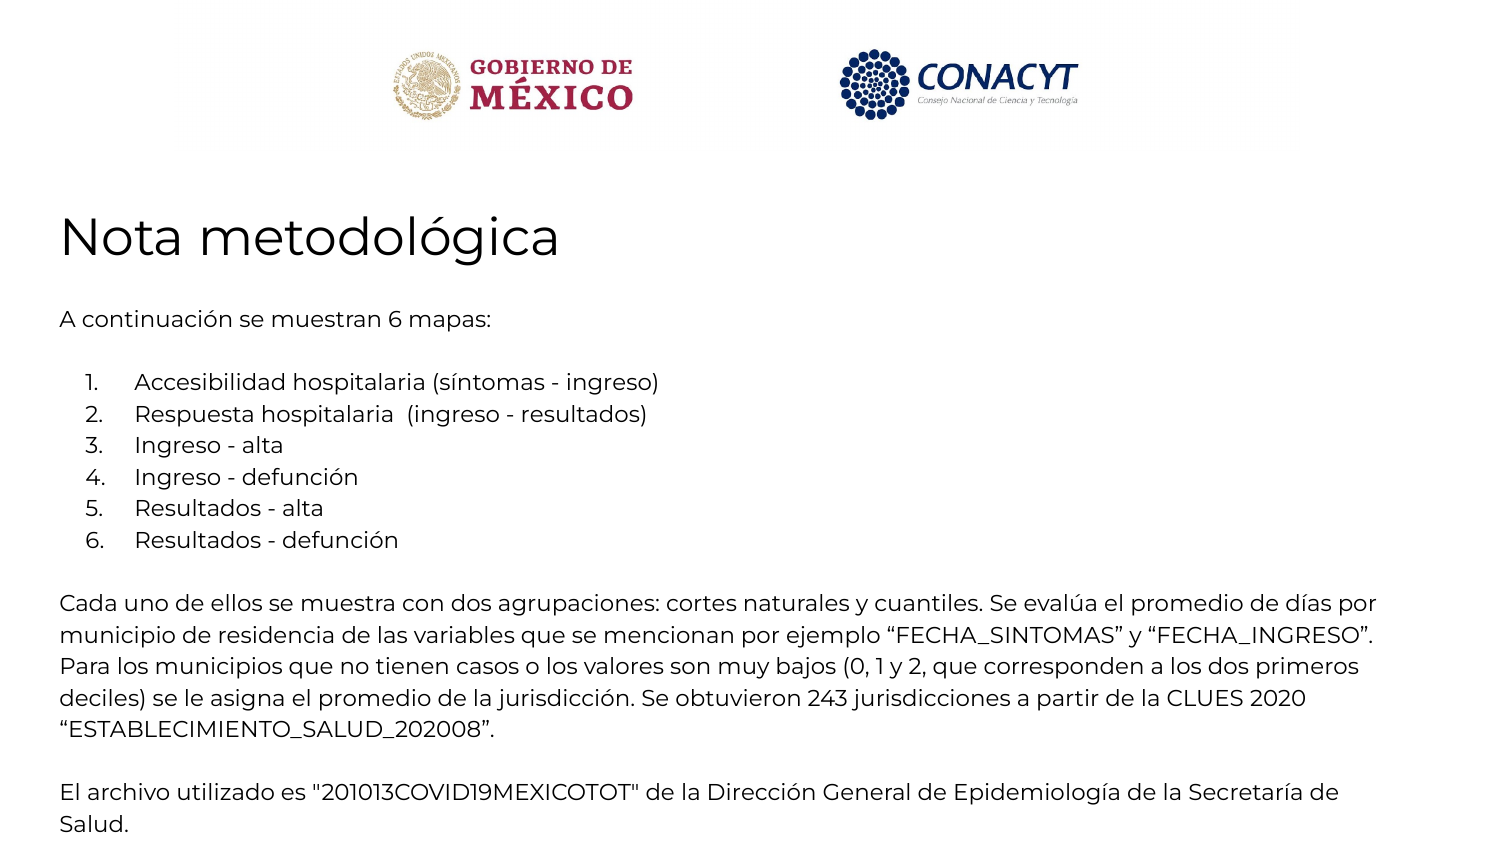

Nota metodológica

A continuación se muestran 6 mapas:

Accesibilidad hospitalaria (síntomas - ingreso)
Respuesta hospitalaria  (ingreso - resultados)
Ingreso - alta
Ingreso - defunción
Resultados - alta
Resultados - defunción

Cada uno de ellos se muestra con dos agrupaciones: cortes naturales y cuantiles. Se evalúa el promedio de días por municipio de residencia de las variables que se mencionan por ejemplo “FECHA_SINTOMAS” y “FECHA_INGRESO”. Para los municipios que no tienen casos o los valores son muy bajos (0, 1 y 2, que corresponden a los dos primeros deciles) se le asigna el promedio de la jurisdicción. Se obtuvieron 243 jurisdicciones a partir de la CLUES 2020 “ESTABLECIMIENTO_SALUD_202008”.

El archivo utilizado es "201013COVID19MEXICOTOT" de la Dirección General de Epidemiología de la Secretaría de Salud.